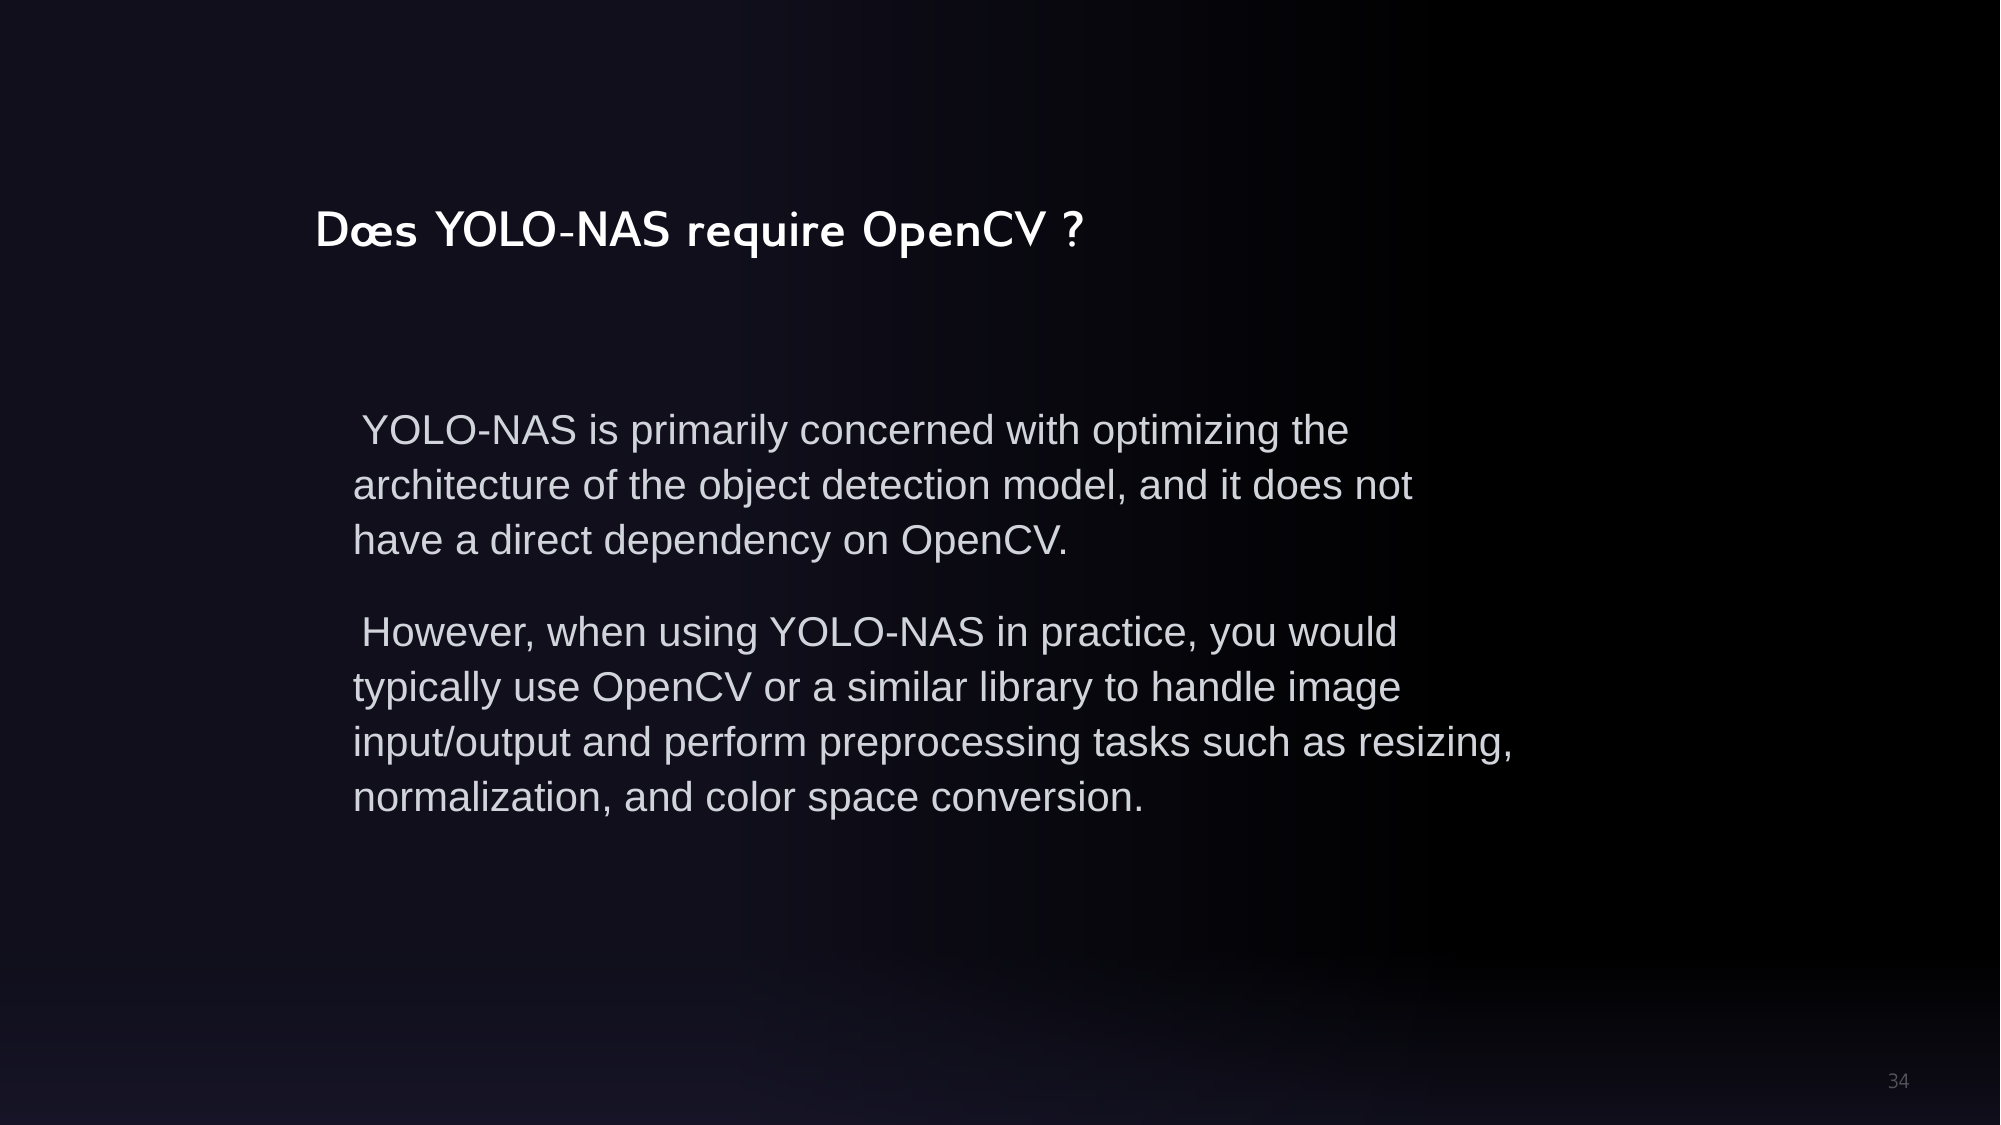

Does YOLO-NAS require OpenCV ?

    YOLO-NAS is primarily concerned with optimizing the architecture of the object detection model, and it does not have a direct dependency on OpenCV.
    However, when using YOLO-NAS in practice, you would typically use OpenCV or a similar library to handle image input/output and perform preprocessing tasks such as resizing, normalization, and color space conversion.
34